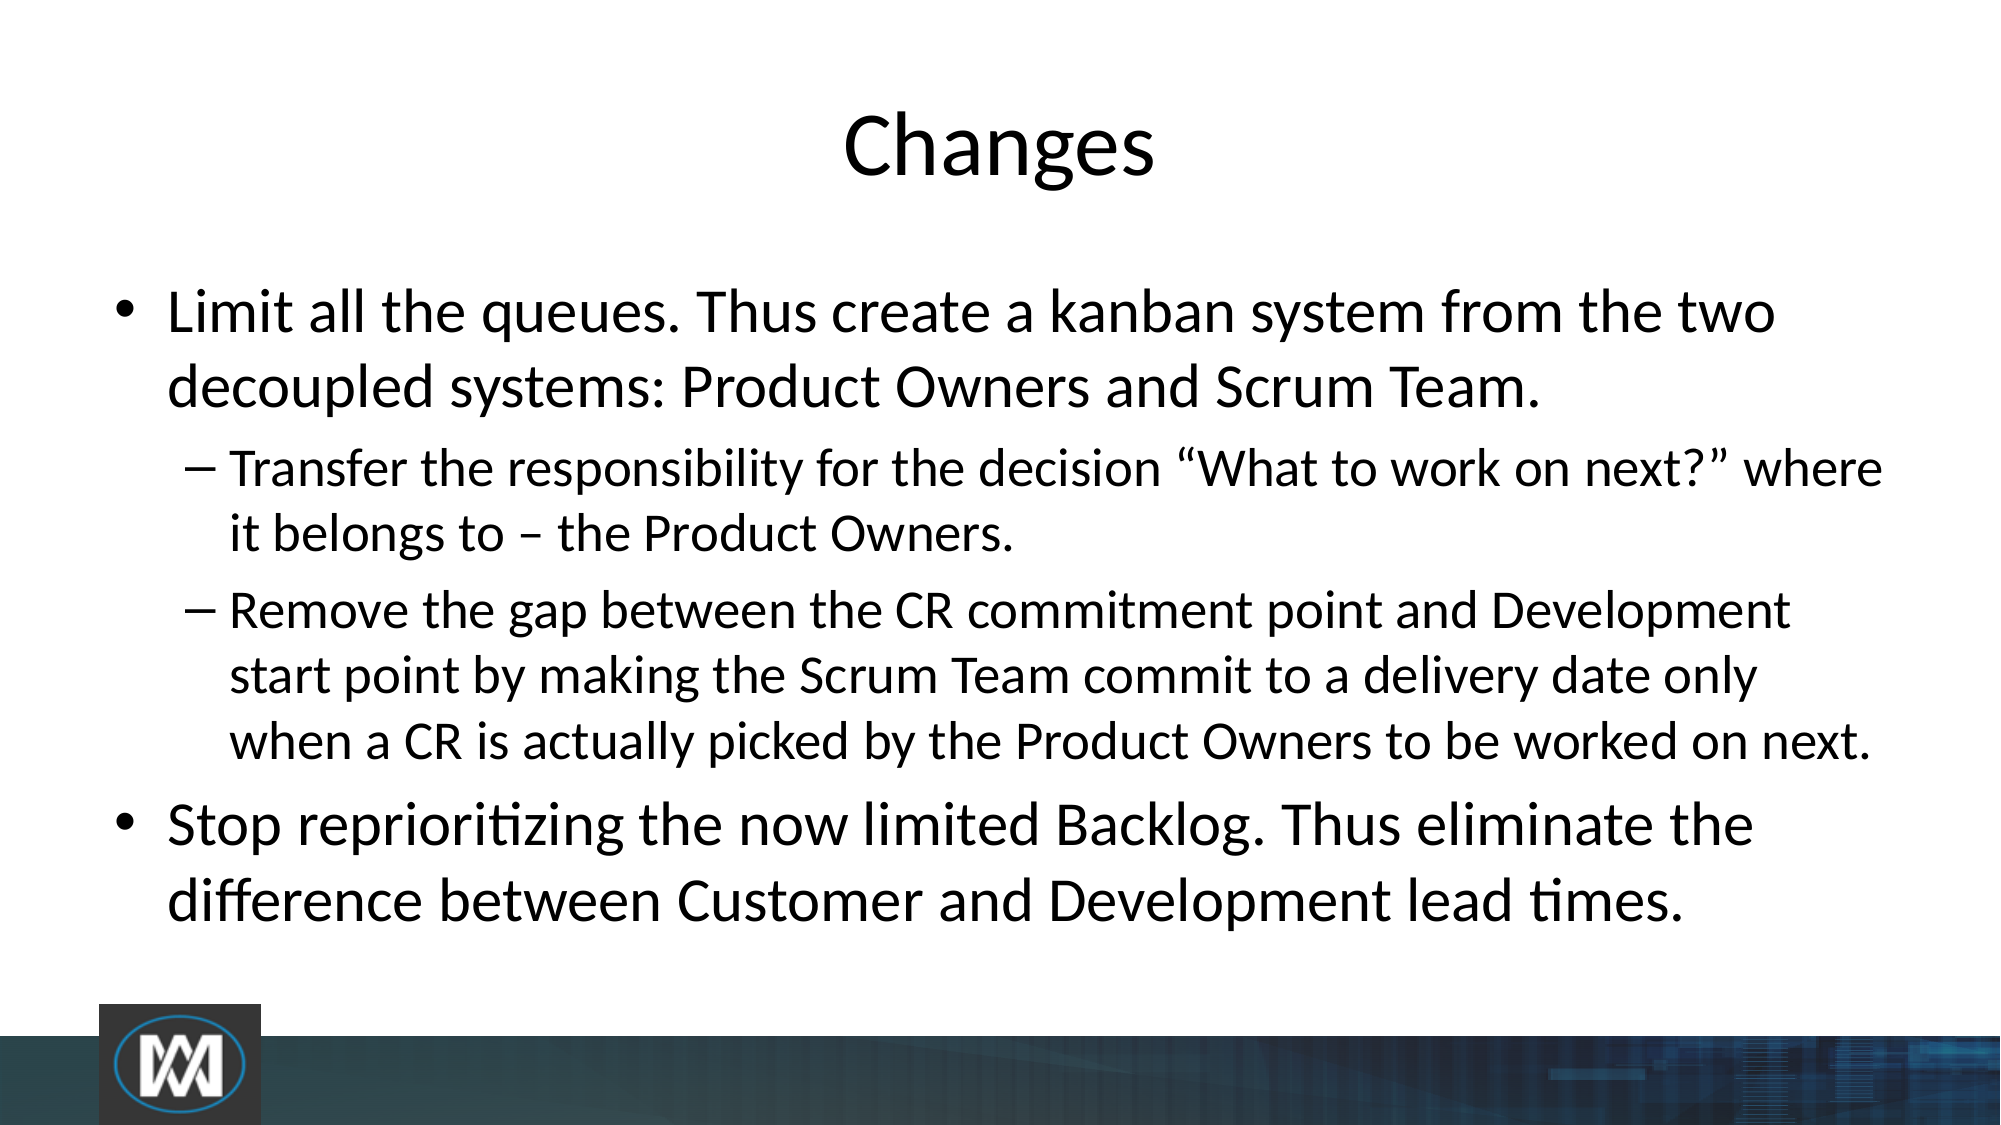

# Changes
Limit all the queues. Thus create a kanban system from the two decoupled systems: Product Owners and Scrum Team.
Transfer the responsibility for the decision “What to work on next?” where it belongs to – the Product Owners.
Remove the gap between the CR commitment point and Development start point by making the Scrum Team commit to a delivery date only when a CR is actually picked by the Product Owners to be worked on next.
Stop reprioritizing the now limited Backlog. Thus eliminate the difference between Customer and Development lead times.